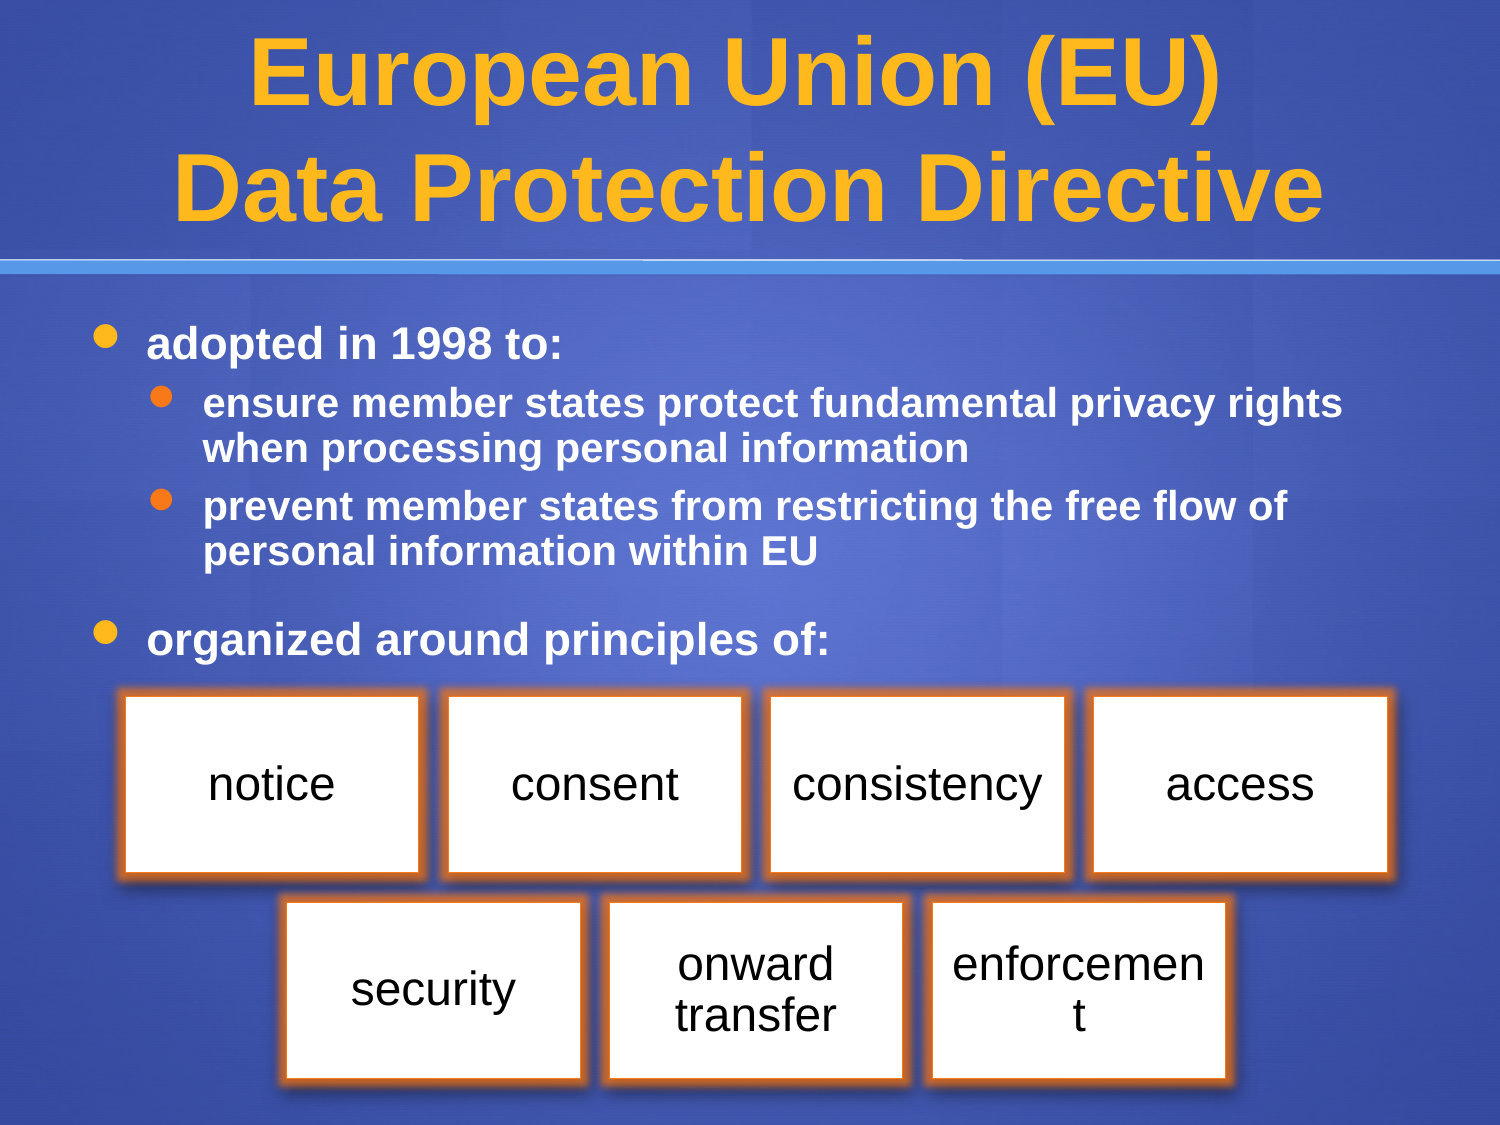

# European Union (EU) Data Protection Directive
adopted in 1998 to:
ensure member states protect fundamental privacy rights when processing personal information
prevent member states from restricting the free flow of personal information within EU
organized around principles of:
notice
consent
consistency
access
security
onward transfer
enforcement